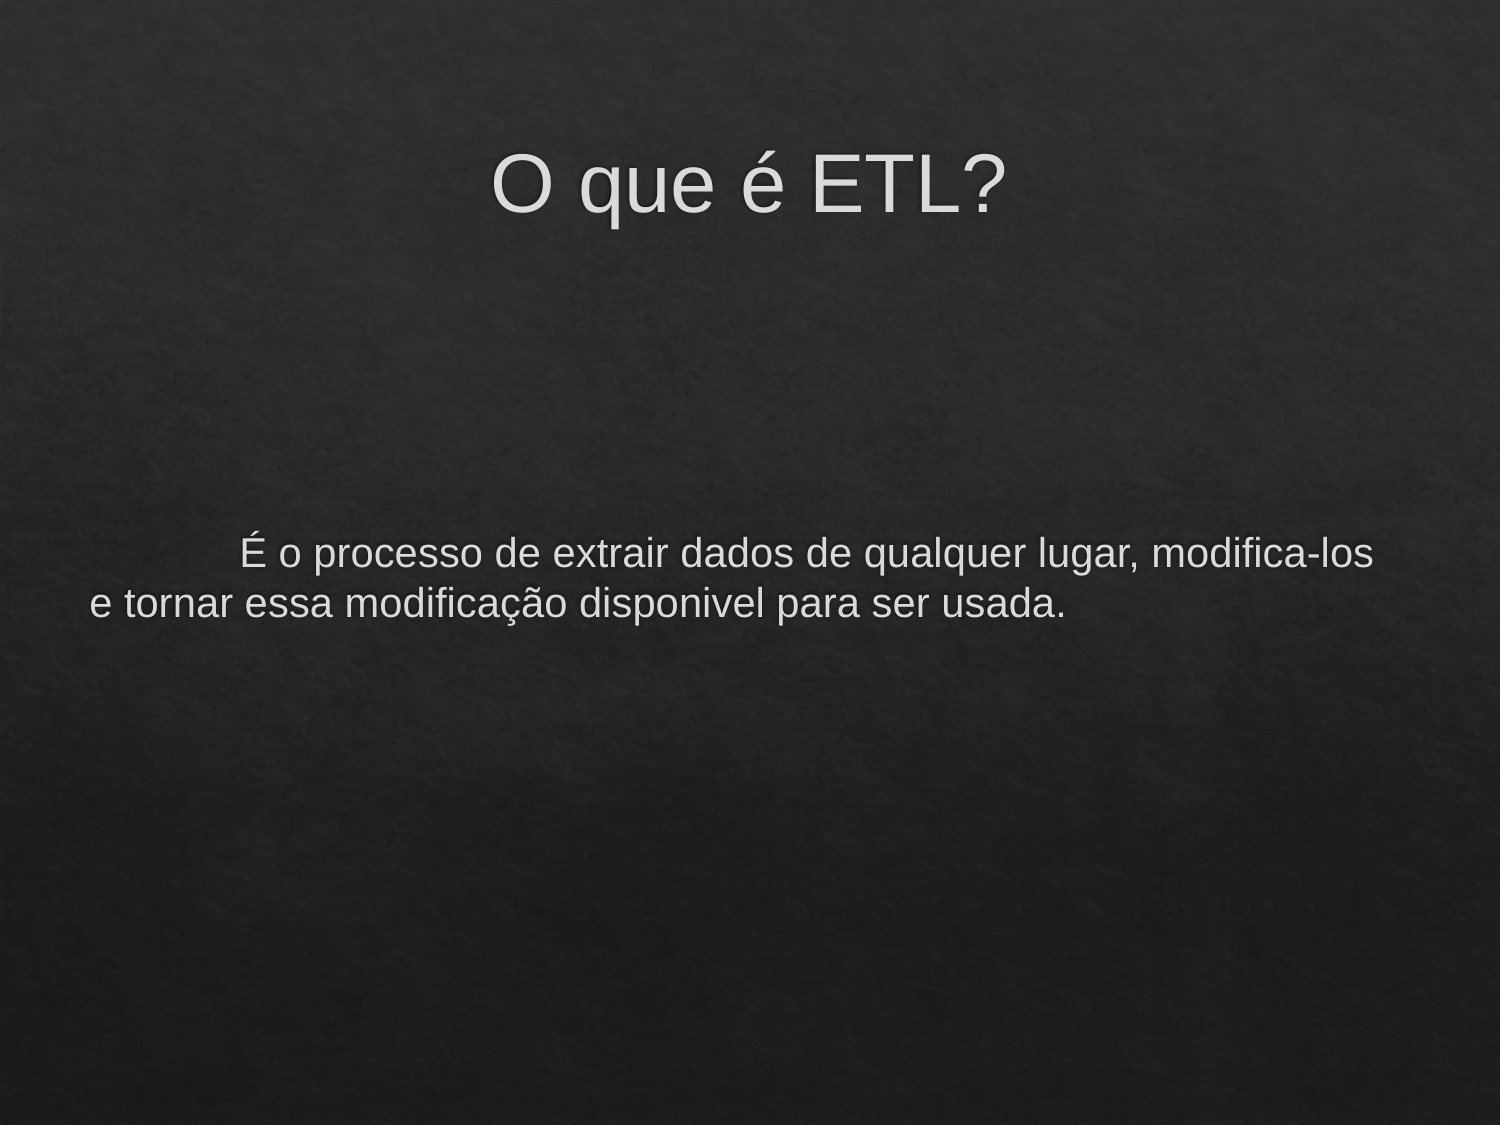

# O que é ETL?
	É o processo de extrair dados de qualquer lugar, modifica-los e tornar essa modificação disponivel para ser usada.